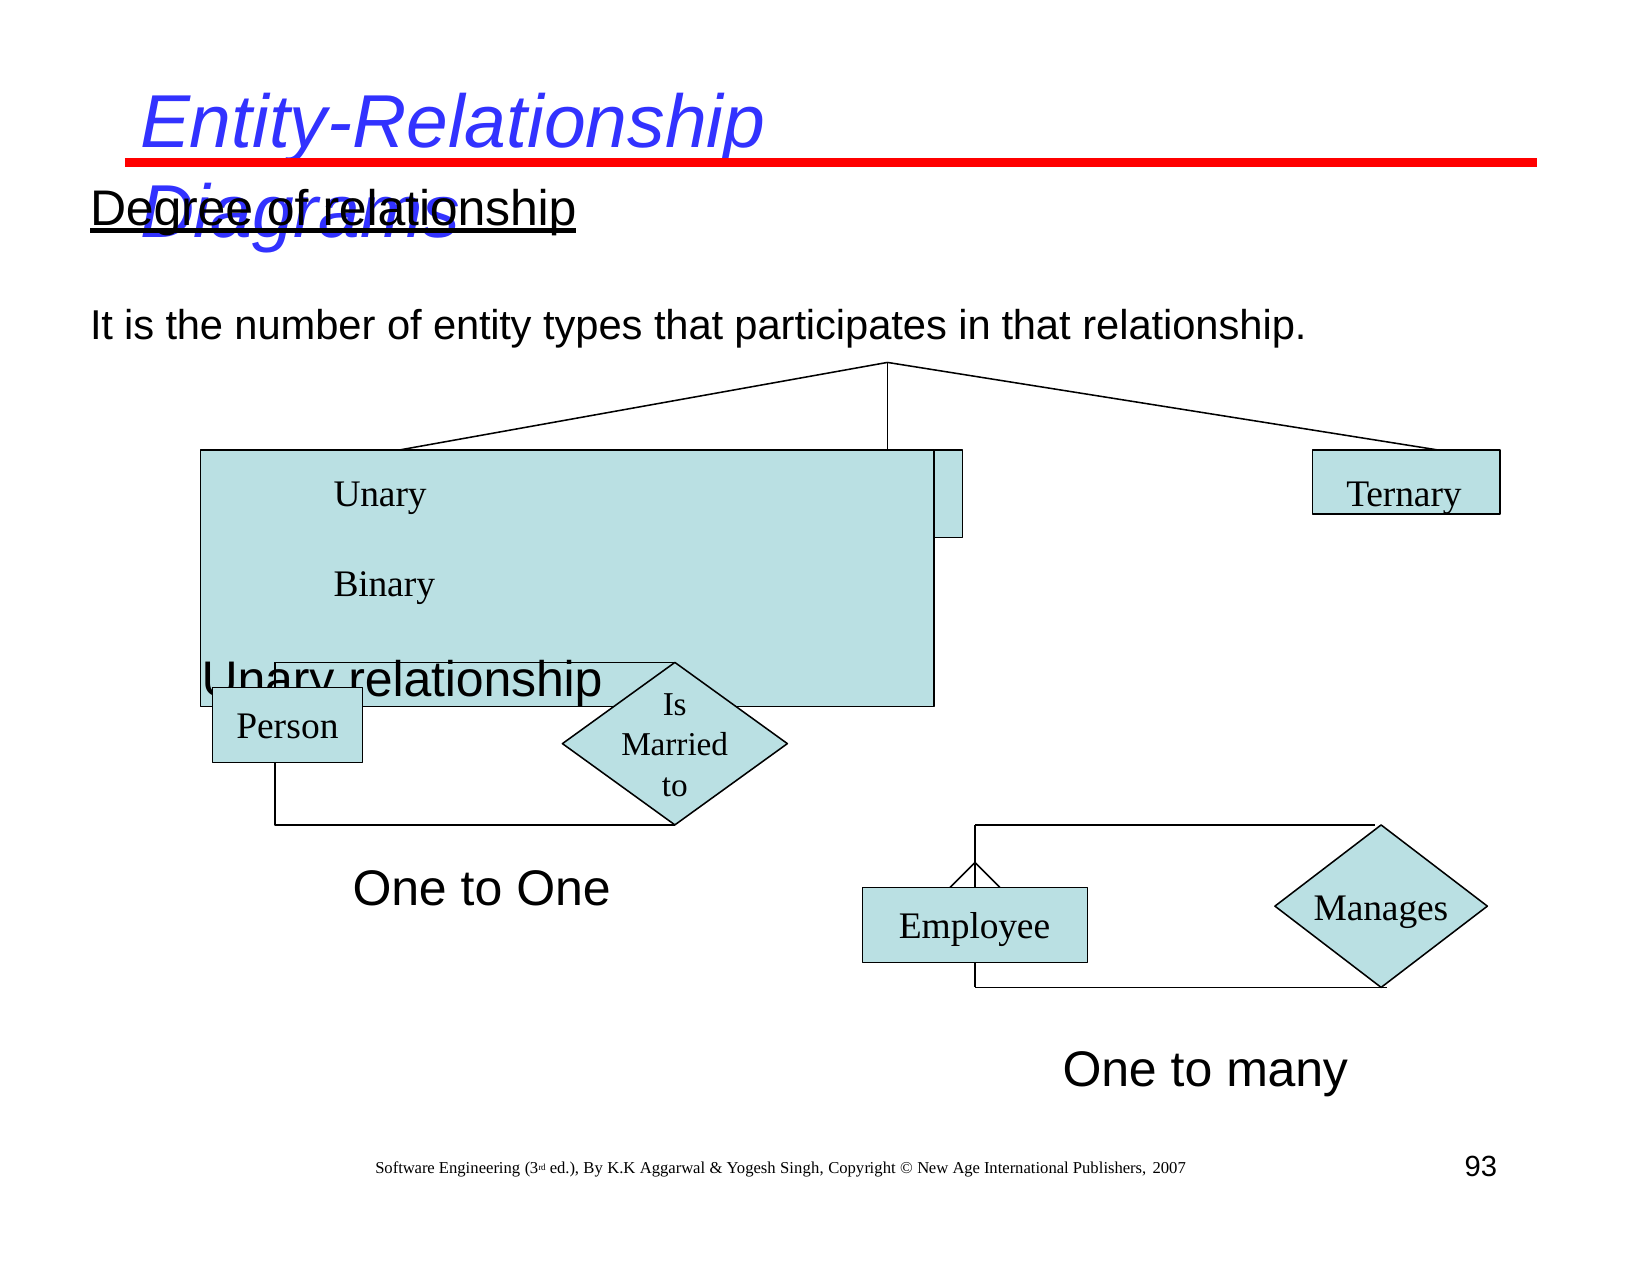

# Entity-Relationship Diagrams

Degree of relationship

It is the number of entity types that participates in that relationship.

Unary	Binary

Unary relationship

Ternary

Is  Married

Person

to

One to One

Manages

Employee

One to many
93
Software Engineering (3rd  ed.), By K.K Aggarwal & Yogesh Singh, Copyright © New Age International Publishers, 2007